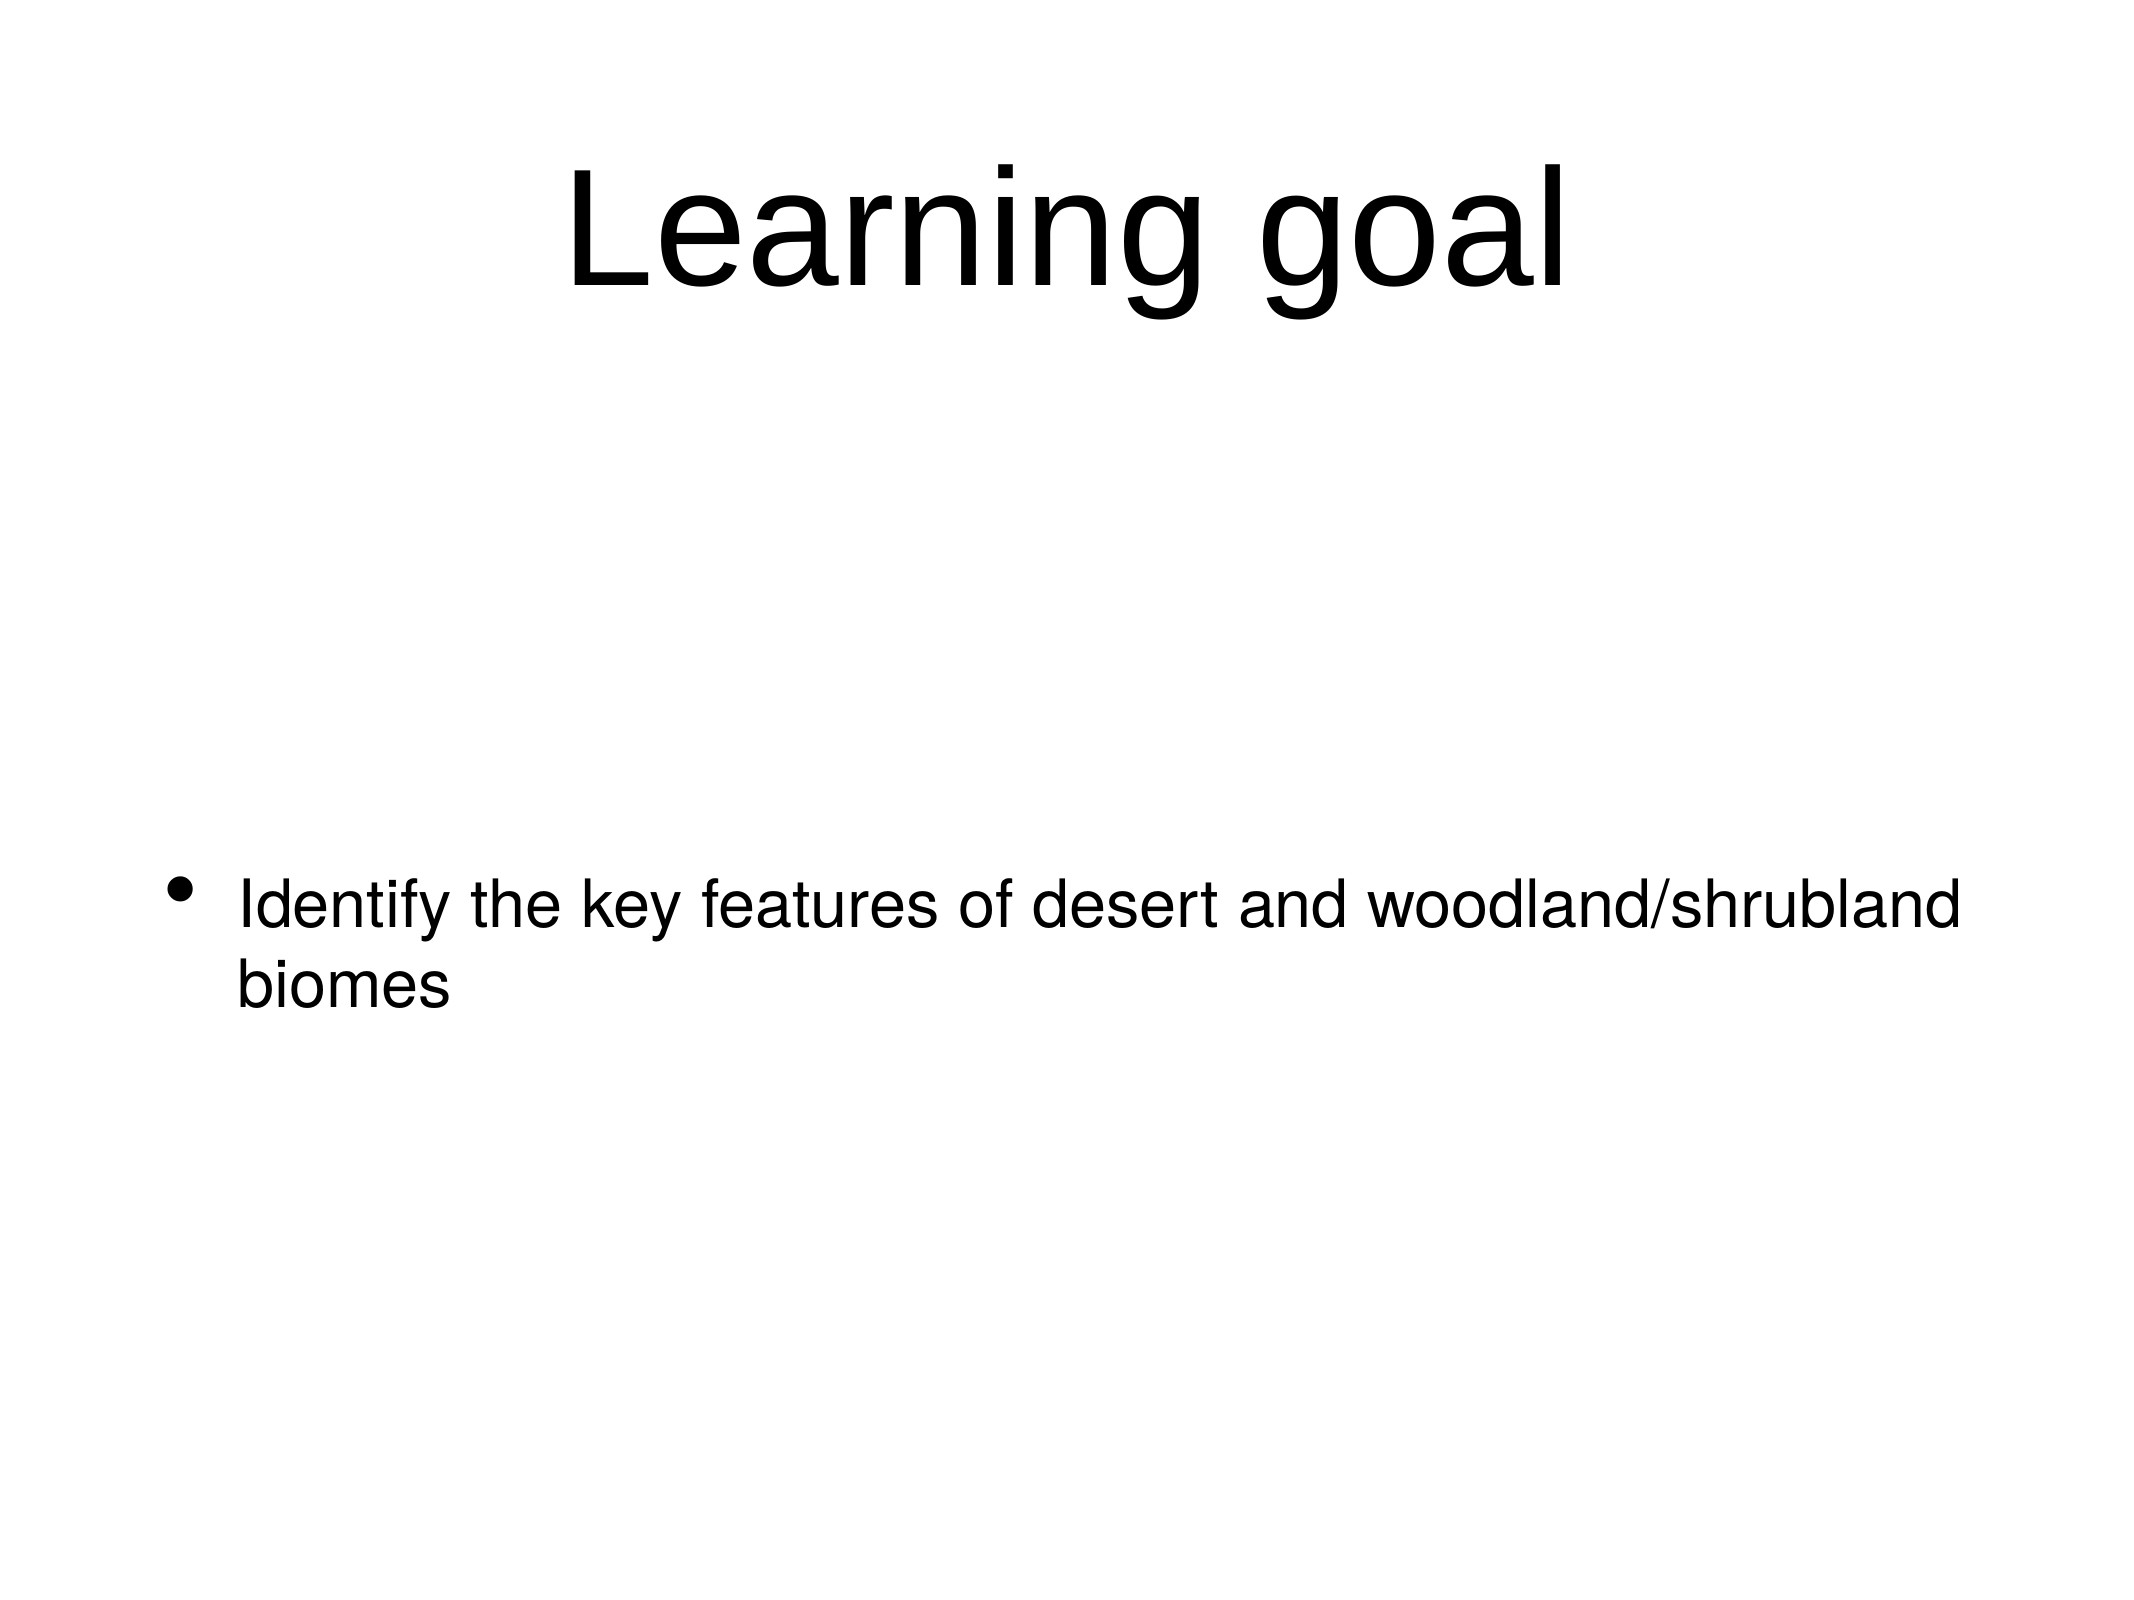

# Learning goal
Identify the key features of desert and woodland/shrubland biomes